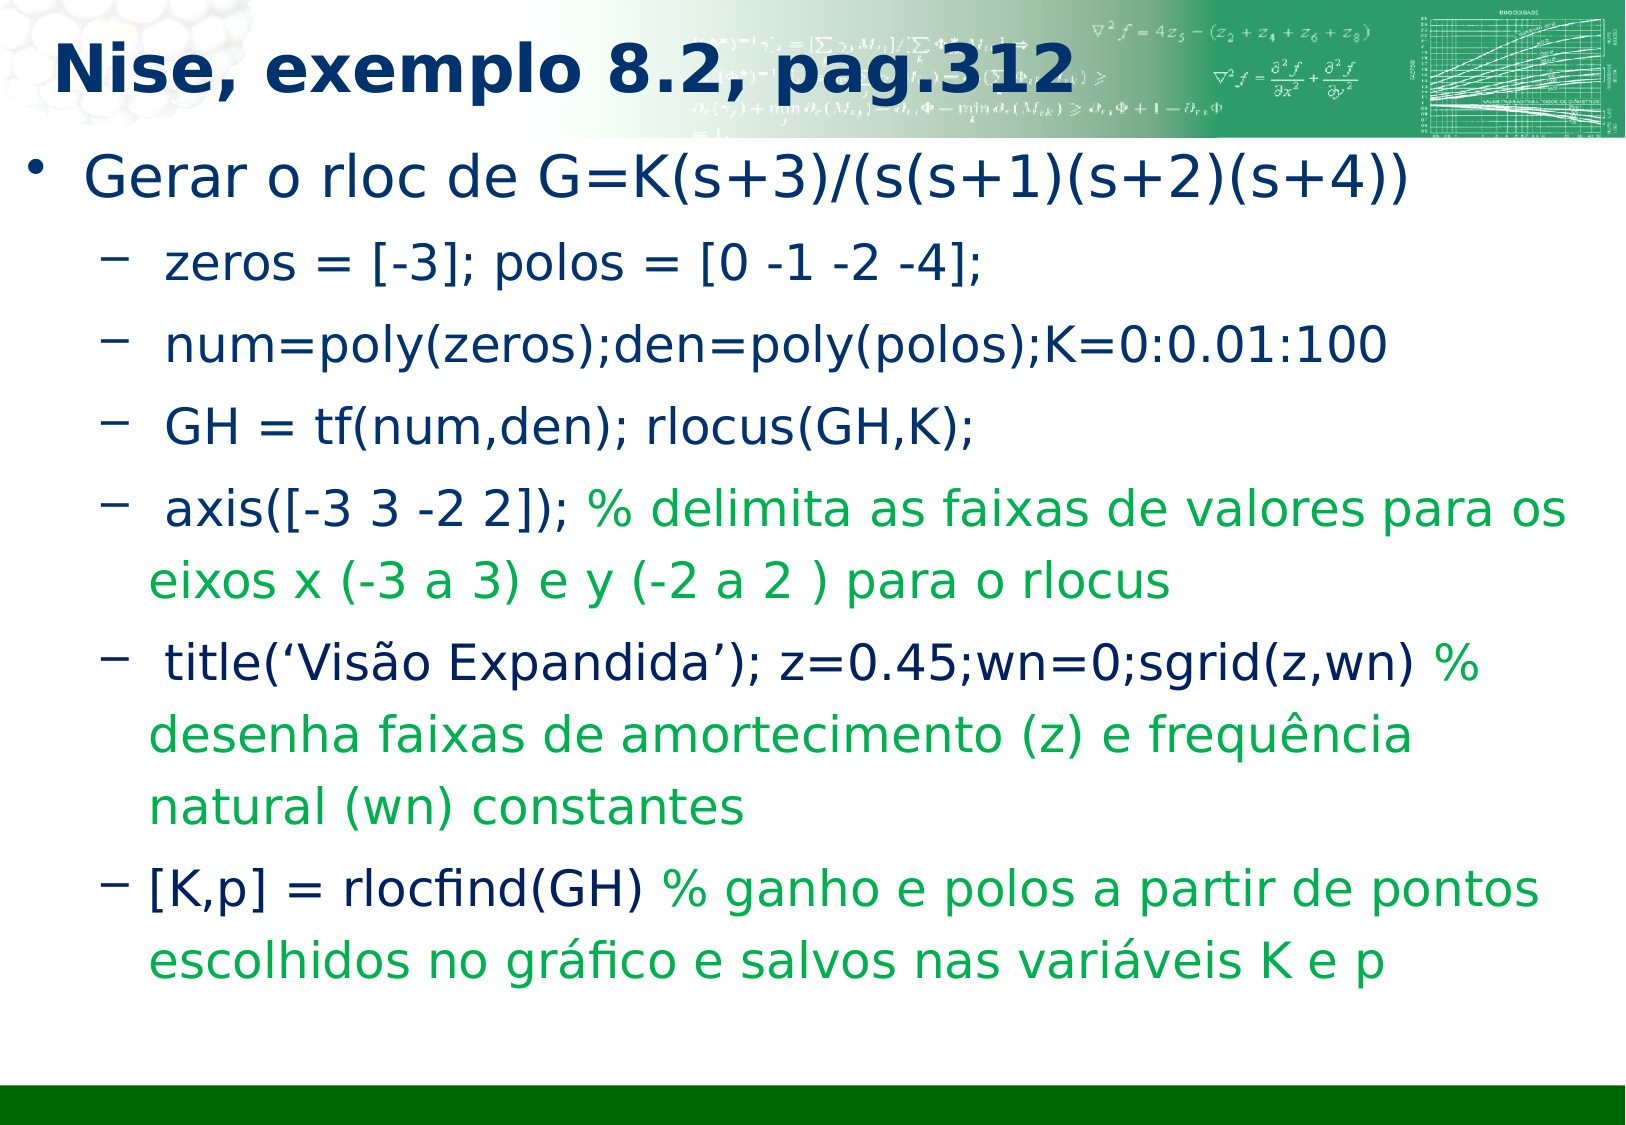

# Nise, exemplo 8.2, pag.312
Gerar o rloc de G=K(s+3)/(s(s+1)(s+2)(s+4))
 zeros = [-3]; polos = [0 -1 -2 -4];
 num=poly(zeros);den=poly(polos);K=0:0.01:100
 GH = tf(num,den); rlocus(GH,K);
 axis([-3 3 -2 2]); % delimita as faixas de valores para os eixos x (-3 a 3) e y (-2 a 2 ) para o rlocus
 title(‘Visão Expandida’); z=0.45;wn=0;sgrid(z,wn) % desenha faixas de amortecimento (z) e frequência natural (wn) constantes
[K,p] = rlocfind(GH) % ganho e polos a partir de pontos escolhidos no gráfico e salvos nas variáveis K e p